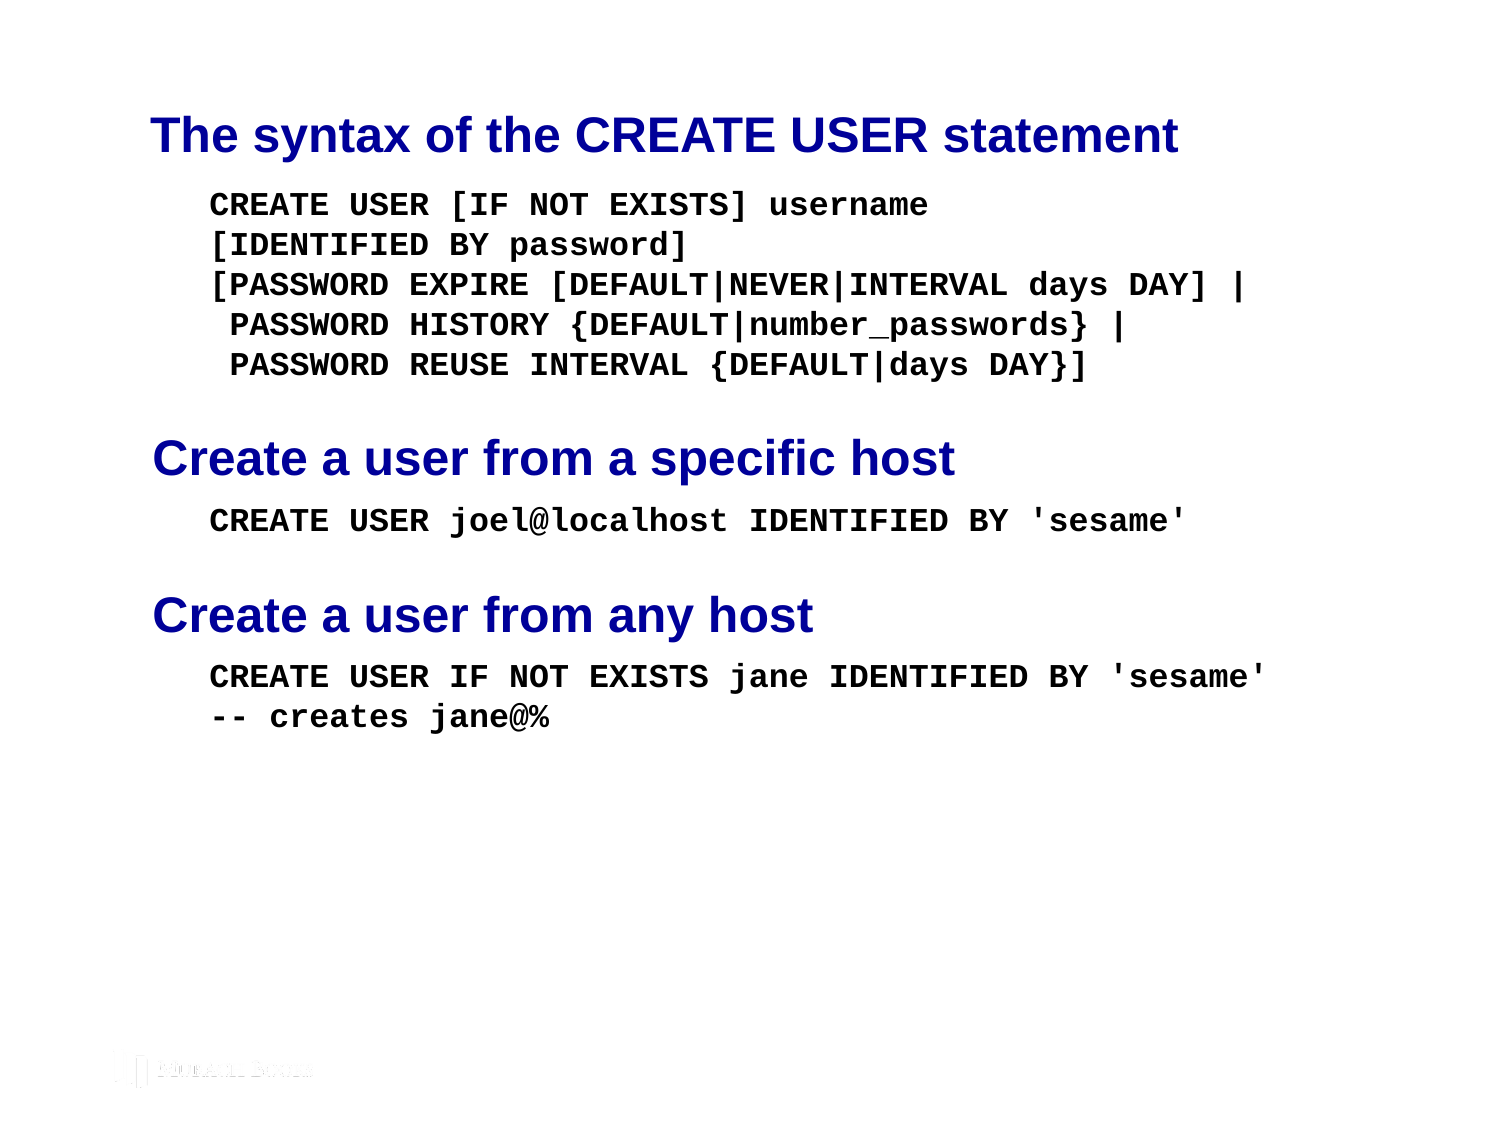

# The syntax of the CREATE USER statement
CREATE USER [IF NOT EXISTS] username
[IDENTIFIED BY password]
[PASSWORD EXPIRE [DEFAULT|NEVER|INTERVAL days DAY] |
 PASSWORD HISTORY {DEFAULT|number_passwords} |
 PASSWORD REUSE INTERVAL {DEFAULT|days DAY}]
Create a user from a specific host
CREATE USER joel@localhost IDENTIFIED BY 'sesame'
Create a user from any host
CREATE USER IF NOT EXISTS jane IDENTIFIED BY 'sesame'    -- creates jane@%

© 2019, Mike Murach & Associates, Inc.
Murach’s MySQL 3rd Edition

C18, Slide 308